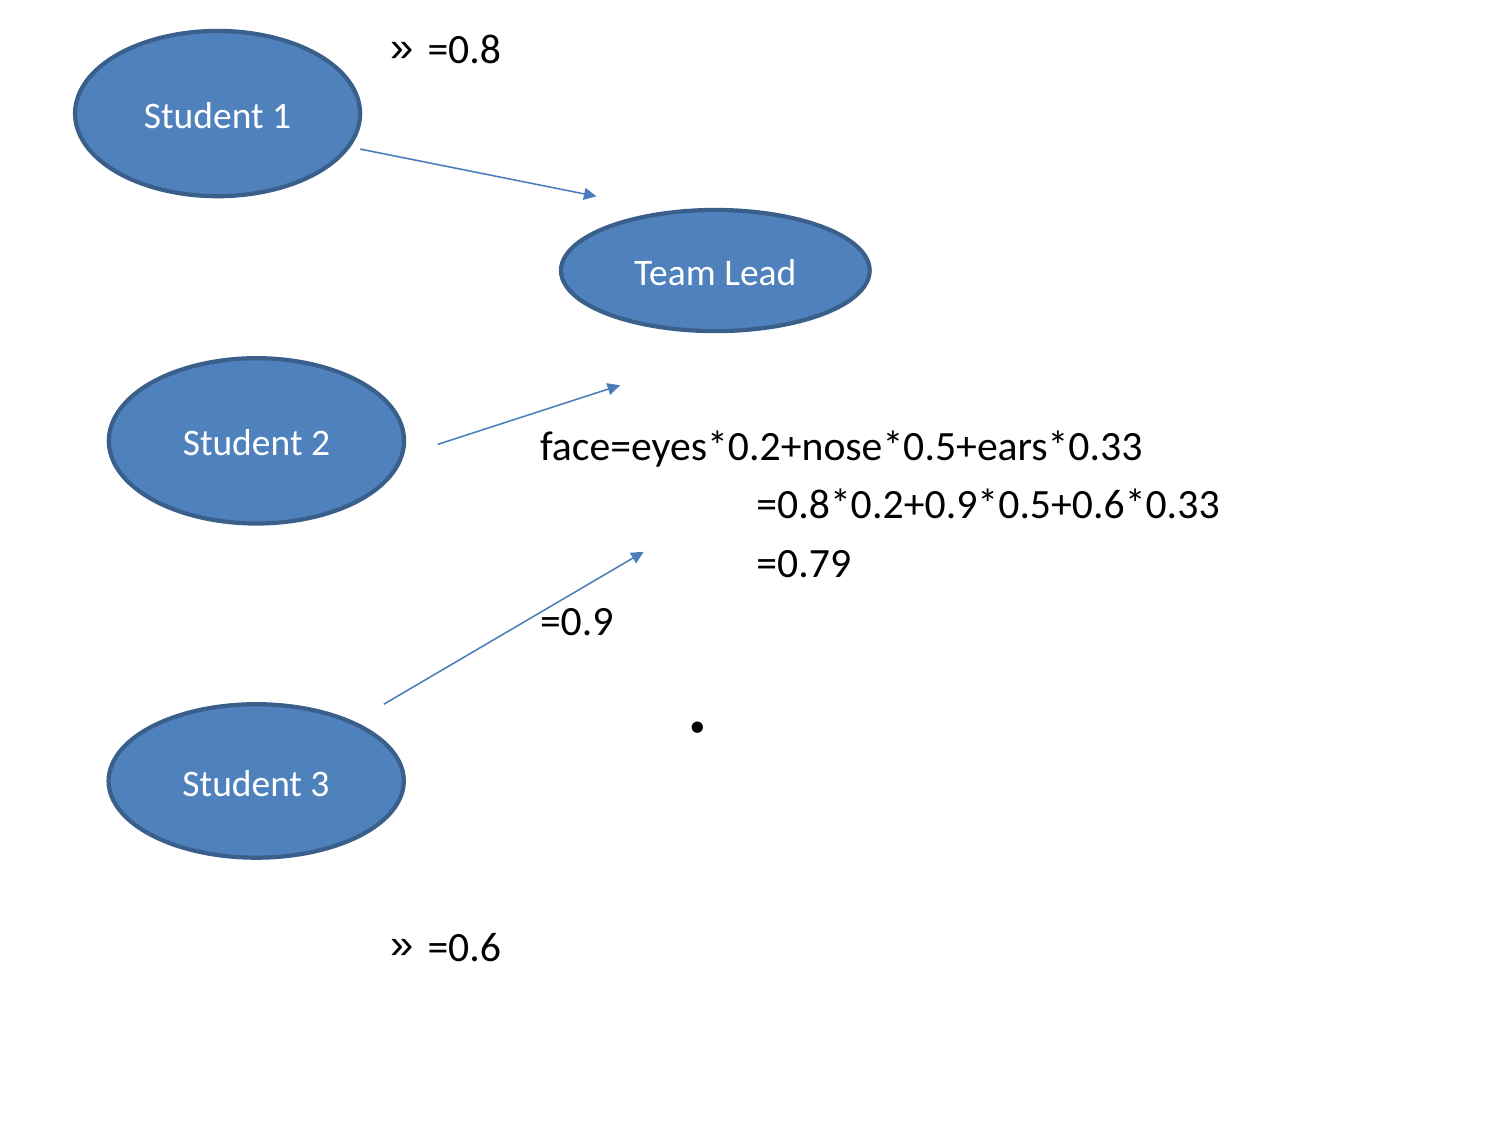

=0.8

		          			   			face=eyes*0.2+nose*0.5+ears*0.33
	       =0.8*0.2+0.9*0.5+0.6*0.33
	       =0.79
=0.9

=0.6
Student 1
Team Lead
Student 2
Student 3